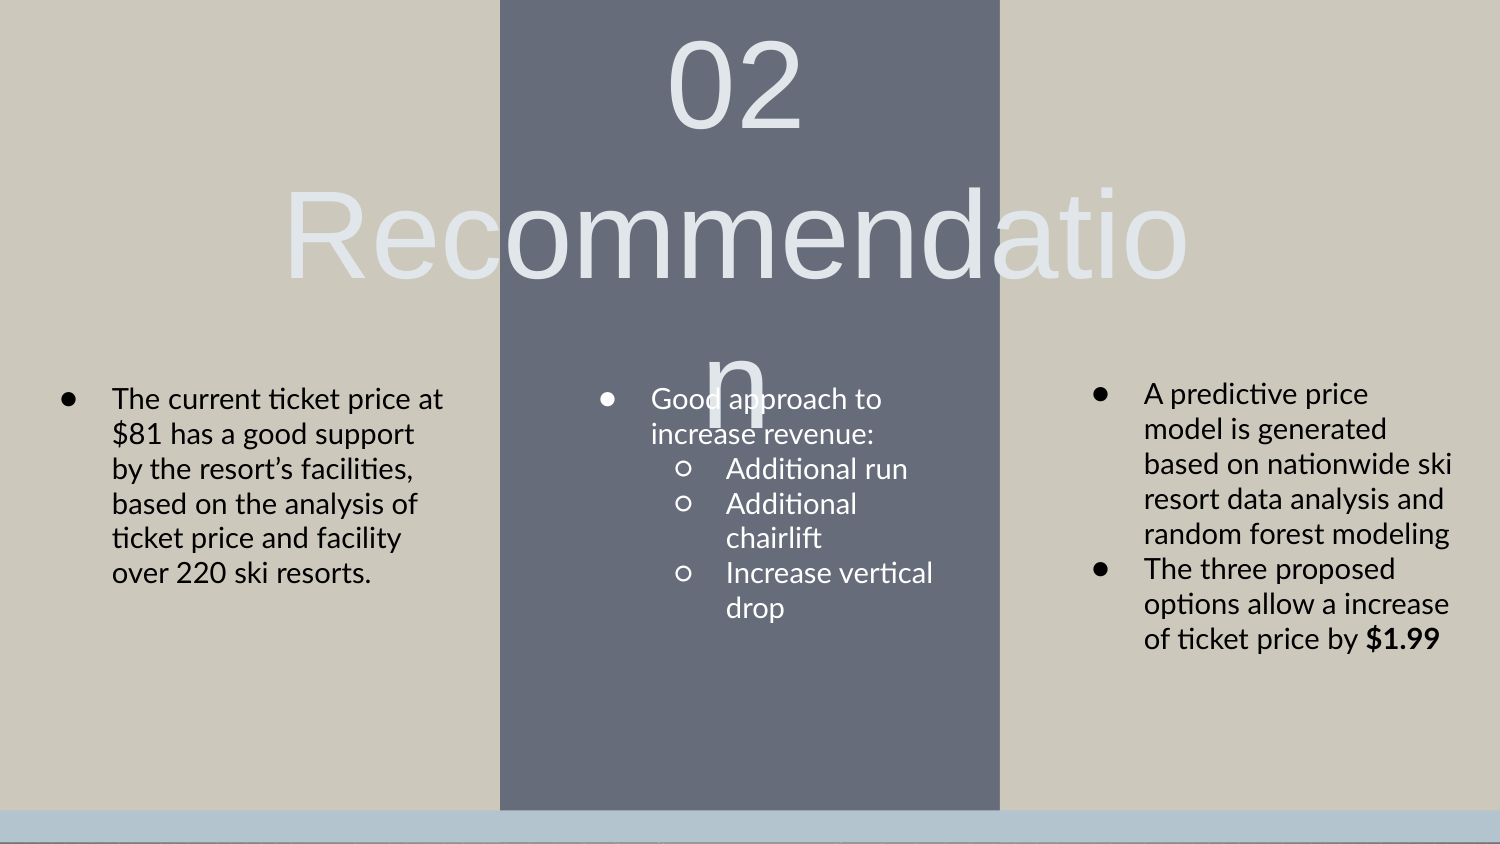

# 02 Recommendation
A predictive price model is generated based on nationwide ski resort data analysis and random forest modeling
The three proposed options allow a increase of ticket price by $1.99

The current ticket price at $81 has a good support by the resort’s facilities, based on the analysis of ticket price and facility over 220 ski resorts.
Good approach to increase revenue:
Additional run
Additional chairlift
Increase vertical drop